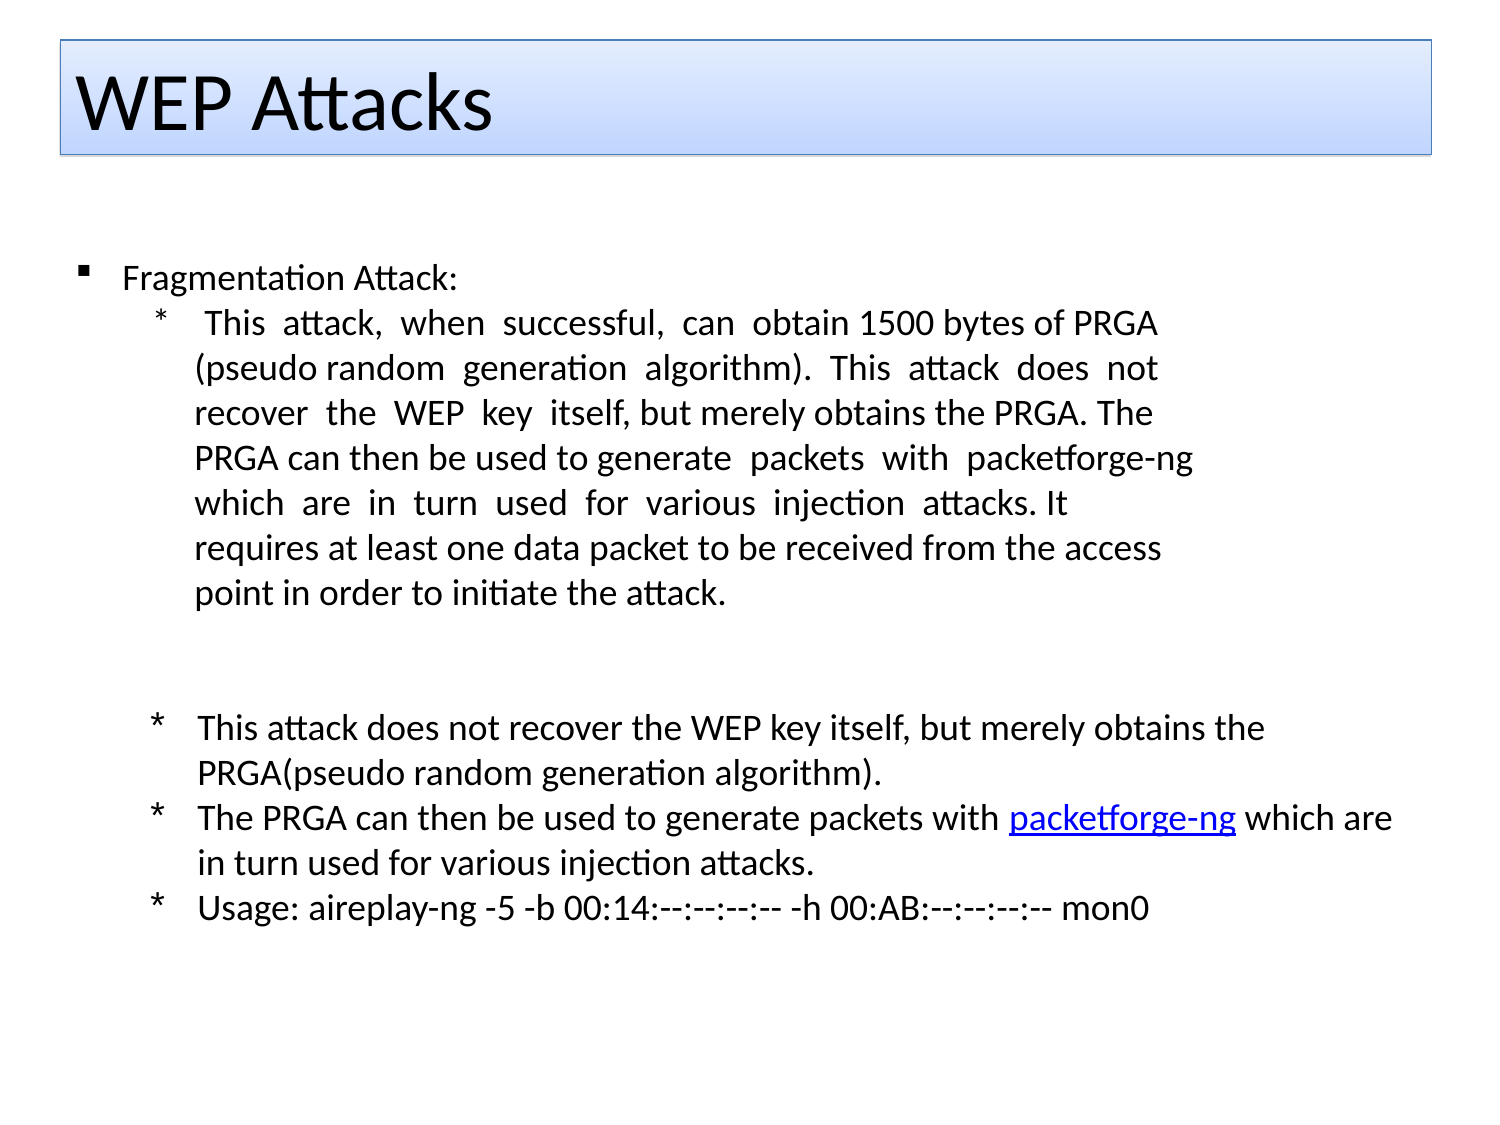

WEP Attacks

Fragmentation Attack:
         *    This  attack,  when  successful,  can  obtain 1500 bytes of PRGA
              (pseudo random  generation  algorithm).  This  attack  does  not
              recover  the  WEP  key  itself, but merely obtains the PRGA. The
              PRGA can then be used to generate  packets  with  packetforge-ng
              which  are  in  turn  used  for  various  injection  attacks. It
              requires at least one data packet to be received from the access
              point in order to initiate the attack.

This attack does not recover the WEP key itself, but merely obtains the PRGA(pseudo random generation algorithm).
The PRGA can then be used to generate packets with packetforge-ng which are in turn used for various injection attacks.
Usage: aireplay-ng -5 -b 00:14:--:--:--:-- -h 00:AB:--:--:--:-- mon0